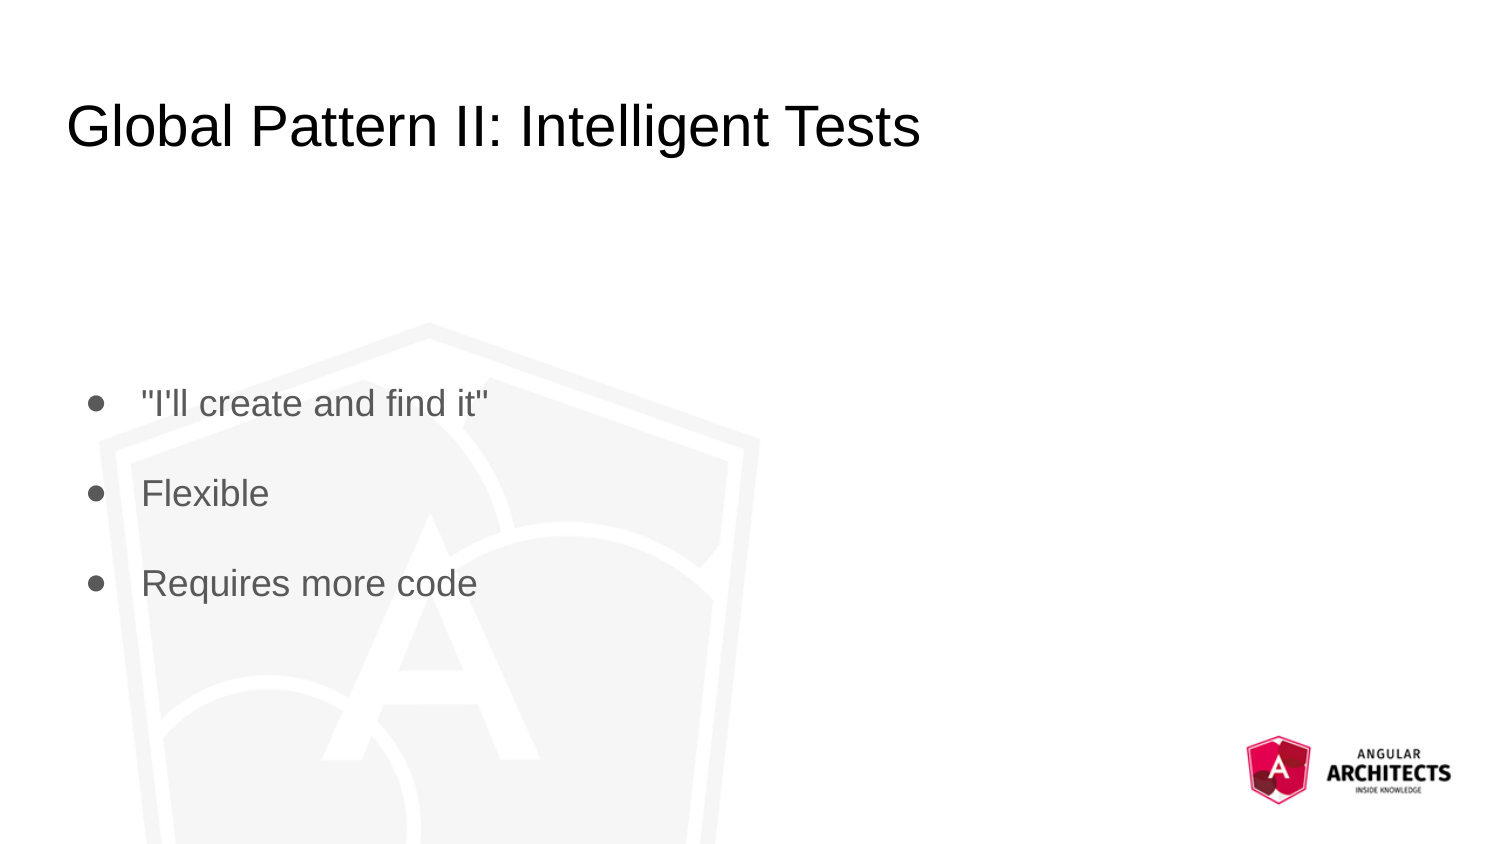

# Global Pattern II: Intelligent Tests
"I'll create and find it"
Flexible
Requires more code